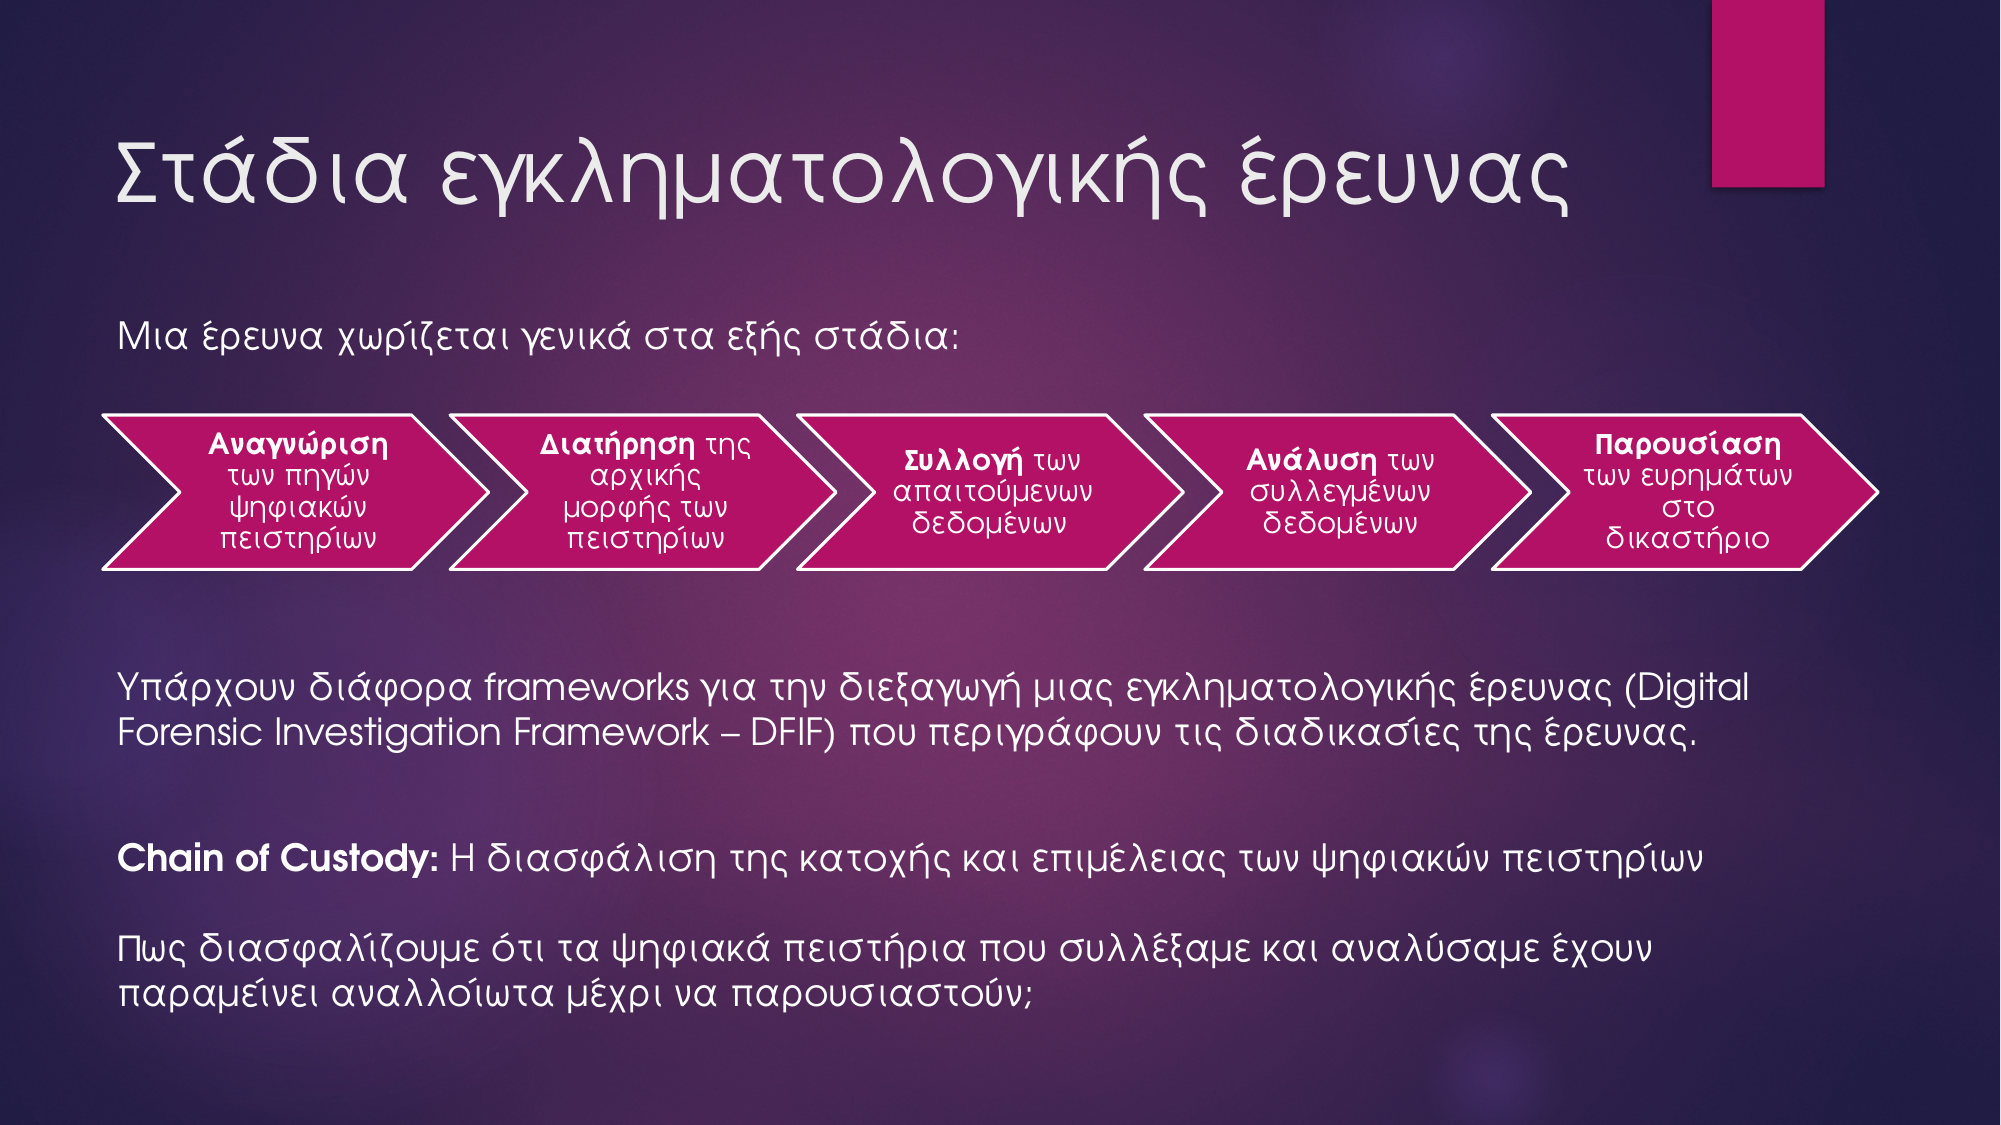

# Στάδια εγκληματολογικής έρευνας
Αναγνώριση των πηγών ψηφιακών πειστηρίων
Διατήρηση της αρχικής μορφής των πειστηρίων
Συλλογή των απαιτούμενων δεδομένων
Ανάλυση των συλλεγμένων δεδομένων
Παρουσίαση των ευρημάτων στο δικαστήριο
Μια έρευνα χωρίζεται γενικά στα εξής στάδια:
Υπάρχουν διάφορα frameworks για την διεξαγωγή μιας εγκληματολογικής έρευνας (Digital Forensic Investigation Framework – DFIF) που περιγράφουν τις διαδικασίες της έρευνας.
Chain of Custody: Η διασφάλιση της κατοχής και επιμέλειας των ψηφιακών πειστηρίων

Πως διασφαλίζουμε ότι τα ψηφιακά πειστήρια που συλλέξαμε και αναλύσαμε έχουν παραμείνει αναλλοίωτα μέχρι να παρουσιαστούν;